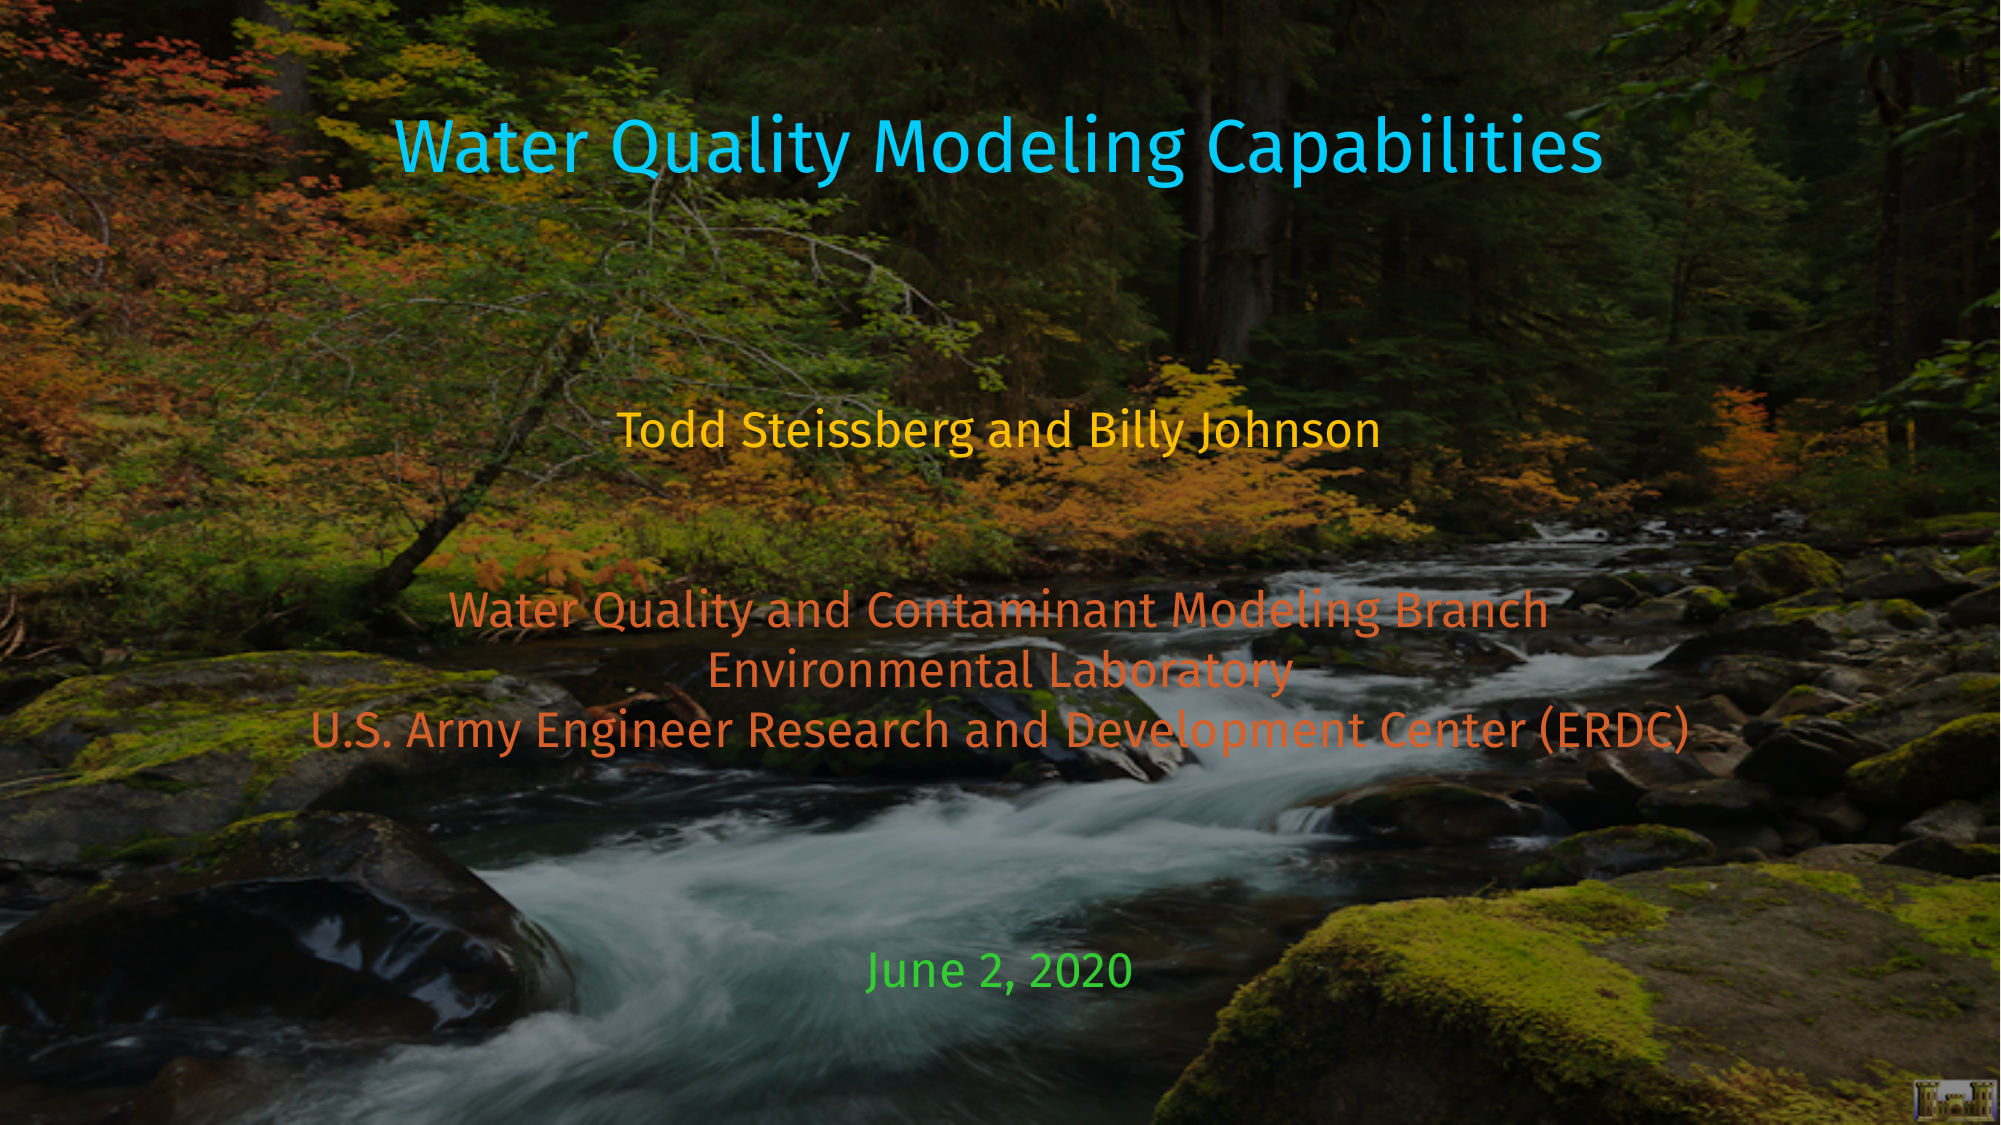

# Water Quality Modeling Capabilities Todd Steissberg and Billy Johnson Water Quality and Contaminant Modeling Branch Environmental Laboratory U.S. Army Engineer Research and Development Center (ERDC) June 2, 2020